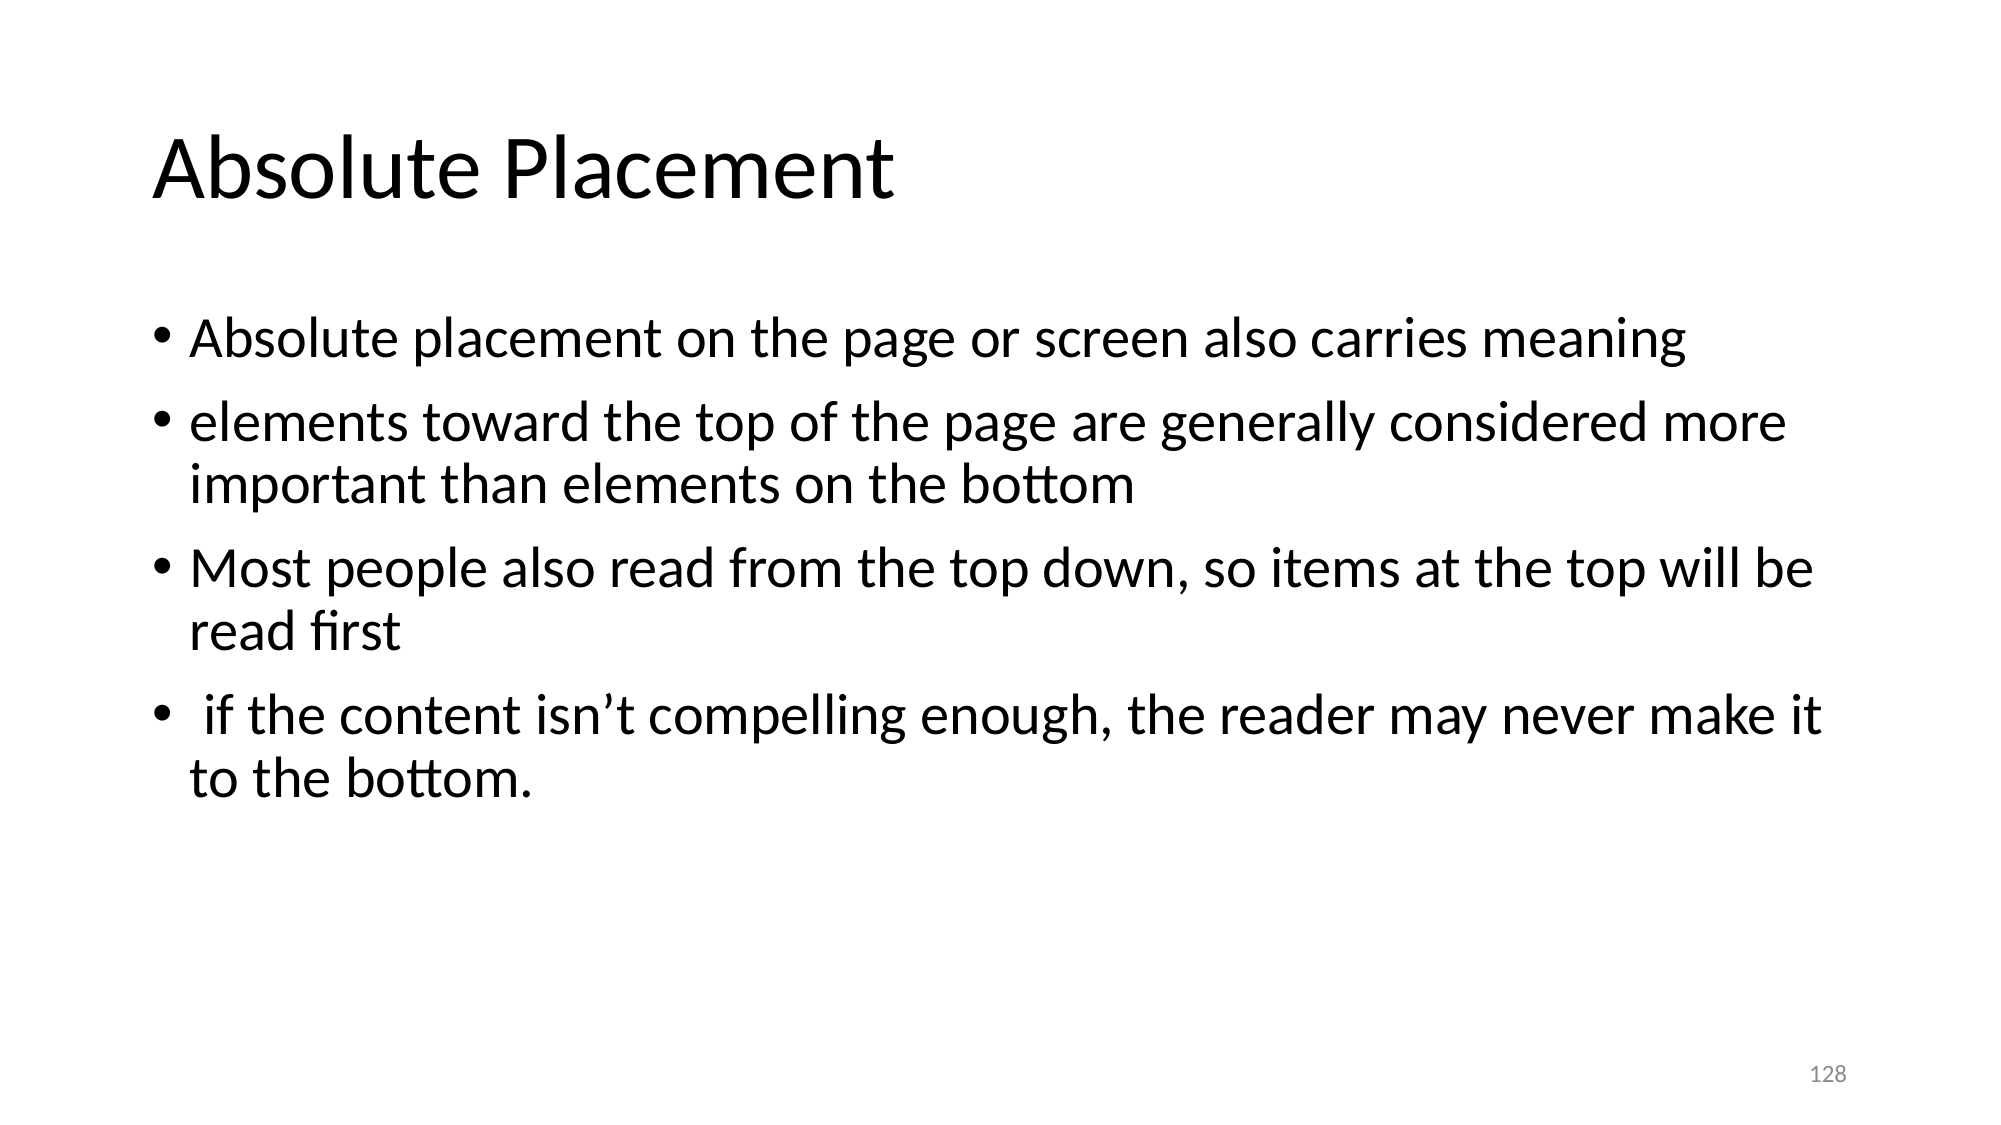

# Absolute Placement
Absolute placement on the page or screen also carries meaning
elements toward the top of the page are generally considered more important than elements on the bottom
Most people also read from the top down, so items at the top will be read first
 if the content isn’t compelling enough, the reader may never make it to the bottom.
128